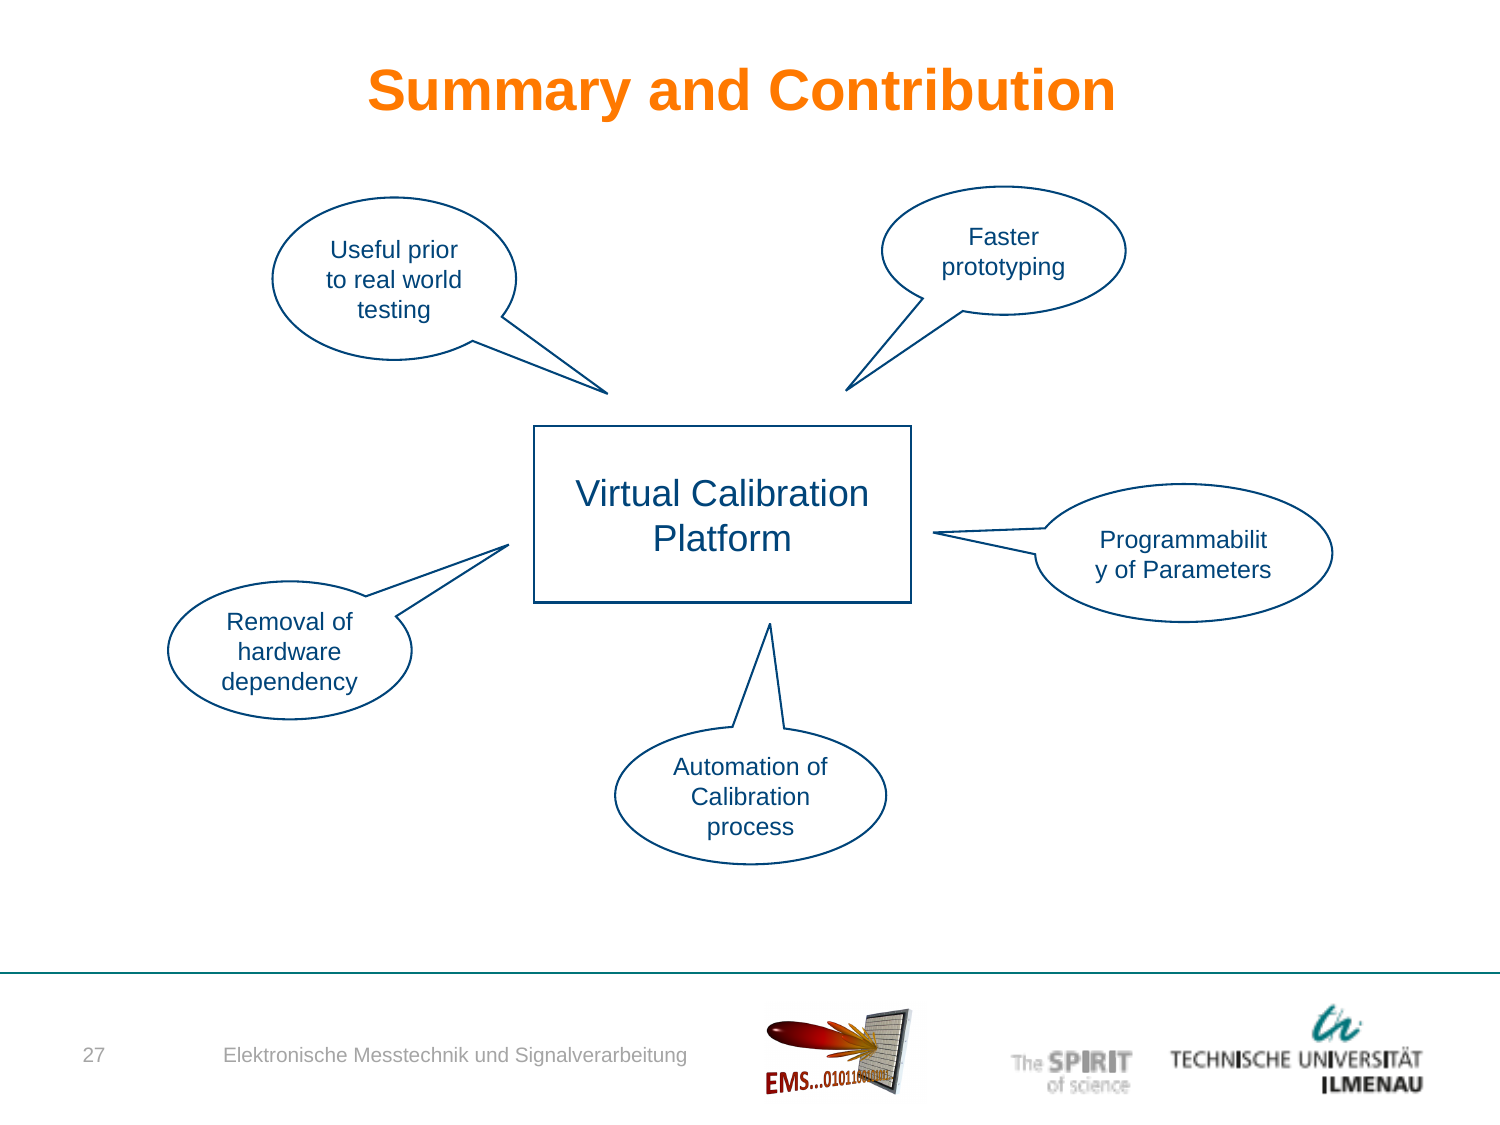

# Summary and Contribution

Faster prototyping
Useful prior to real world testing
Virtual Calibration Platform
Programmability of Parameters
Removal of hardware dependency
Automation of Calibration process
Elektronische Messtechnik und Signalverarbeitung
27